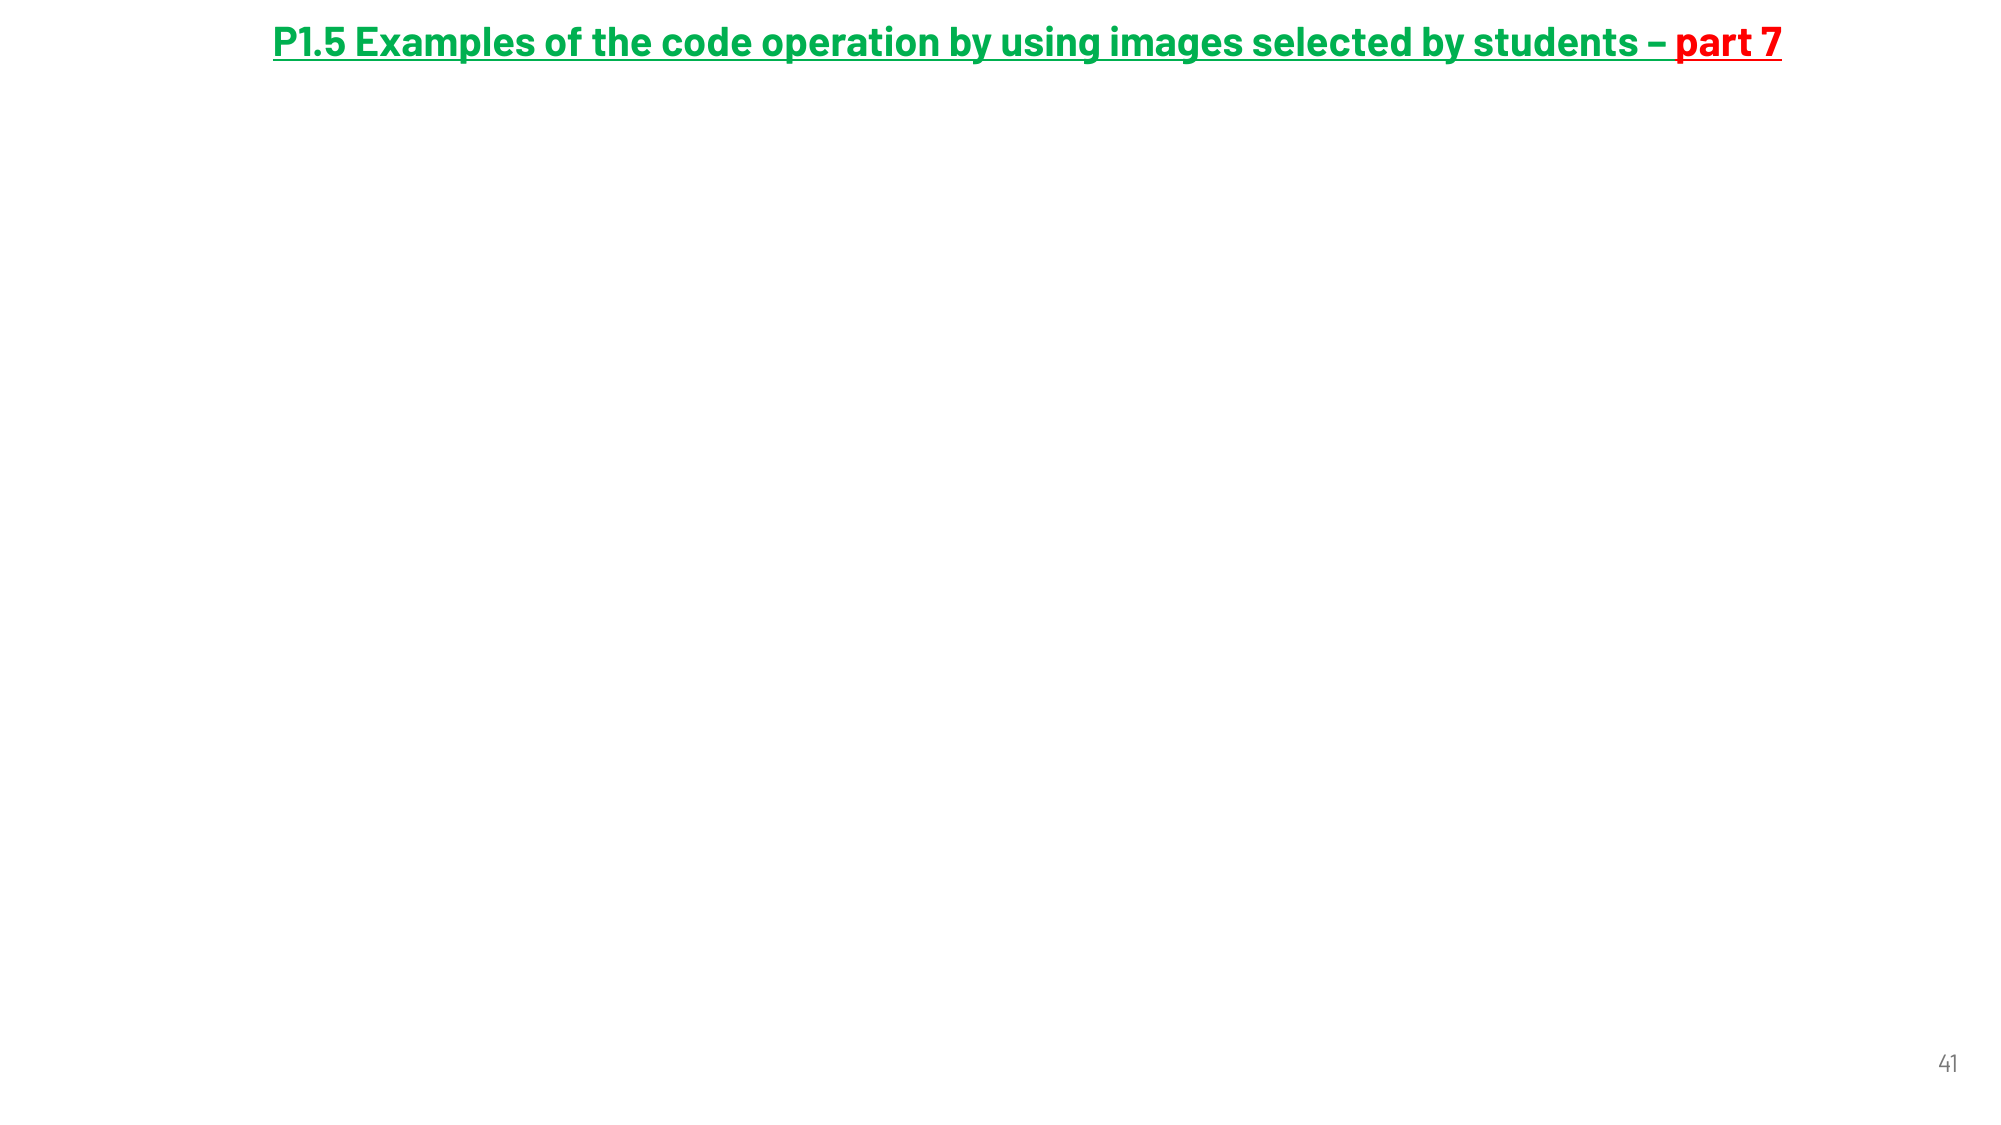

P1.5 Examples of the code operation by using images selected by students – part 7
41